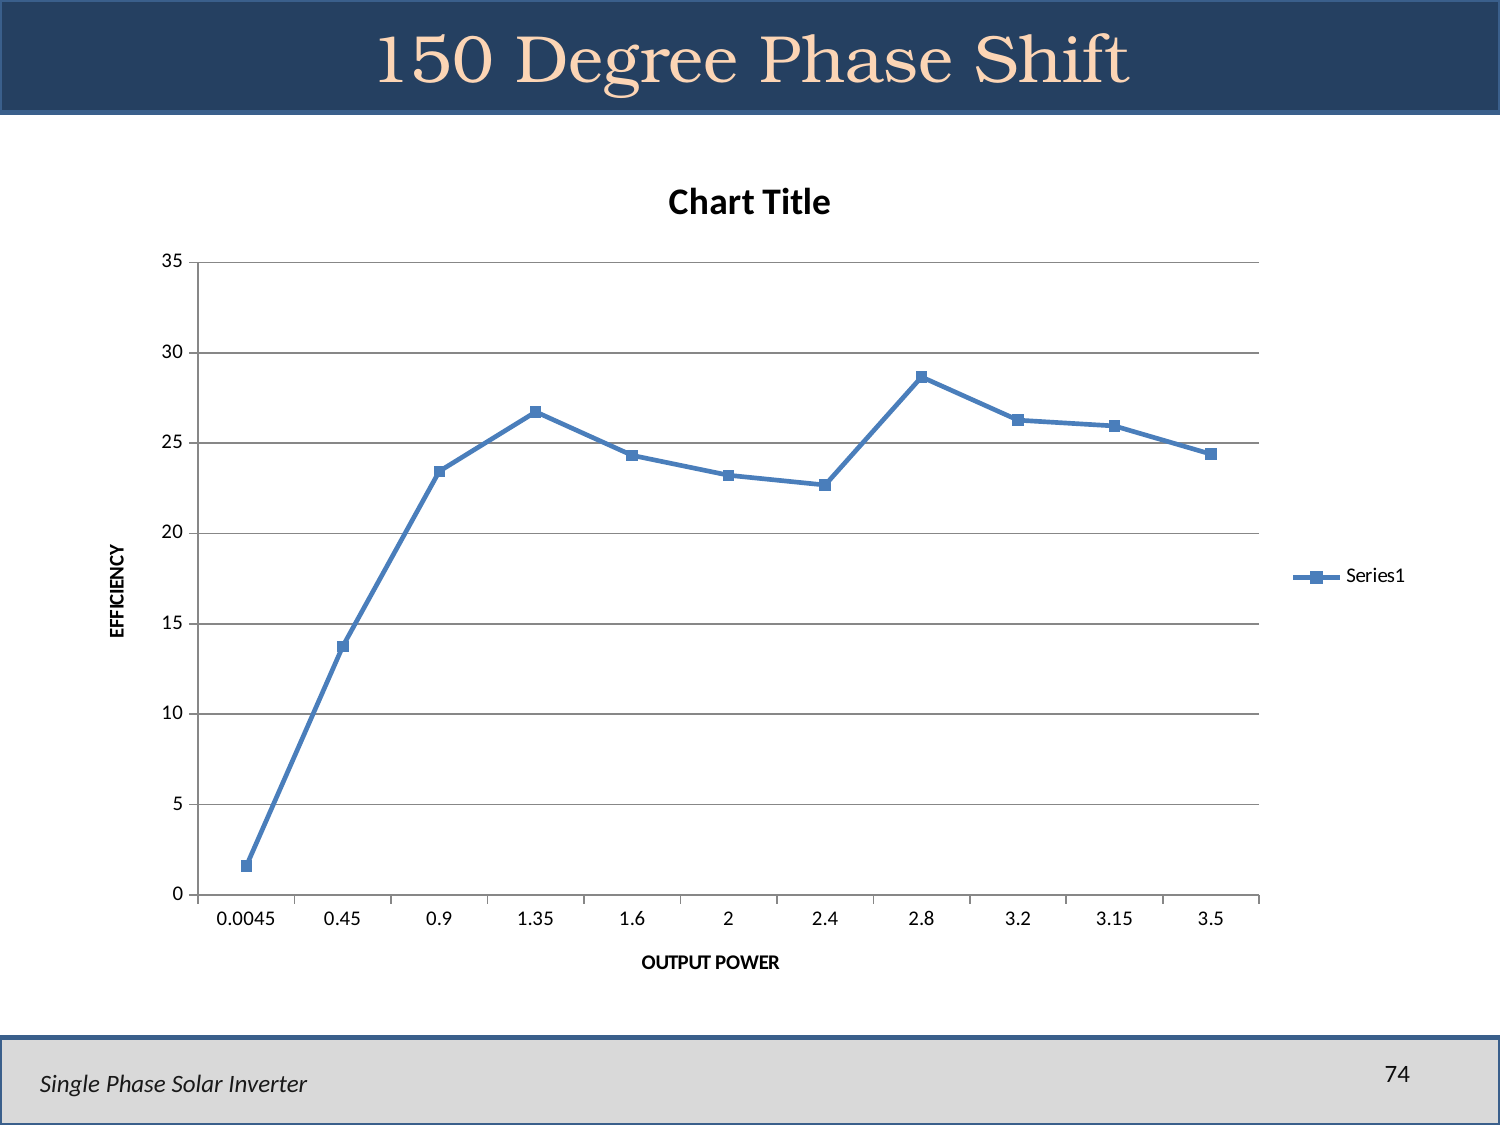

# 150 Degree Phase Shift

### Chart:

| Category |  |
|---|---|
| 4.5000000000000014E-3 | 1.6 |
| 0.45 | 13.76 |
| 0.9 | 23.439999999999987 |
| 1.35 | 26.73 |
| 1.6 | 24.32 |
| 2 | 23.22 |
| 2.4 | 22.68 |
| 2.8 | 28.66 |
| 3.2 | 26.27 |
| 3.15 | 25.95 |
| 3.5 | 24.39 |
74
Single Phase Solar Inverter